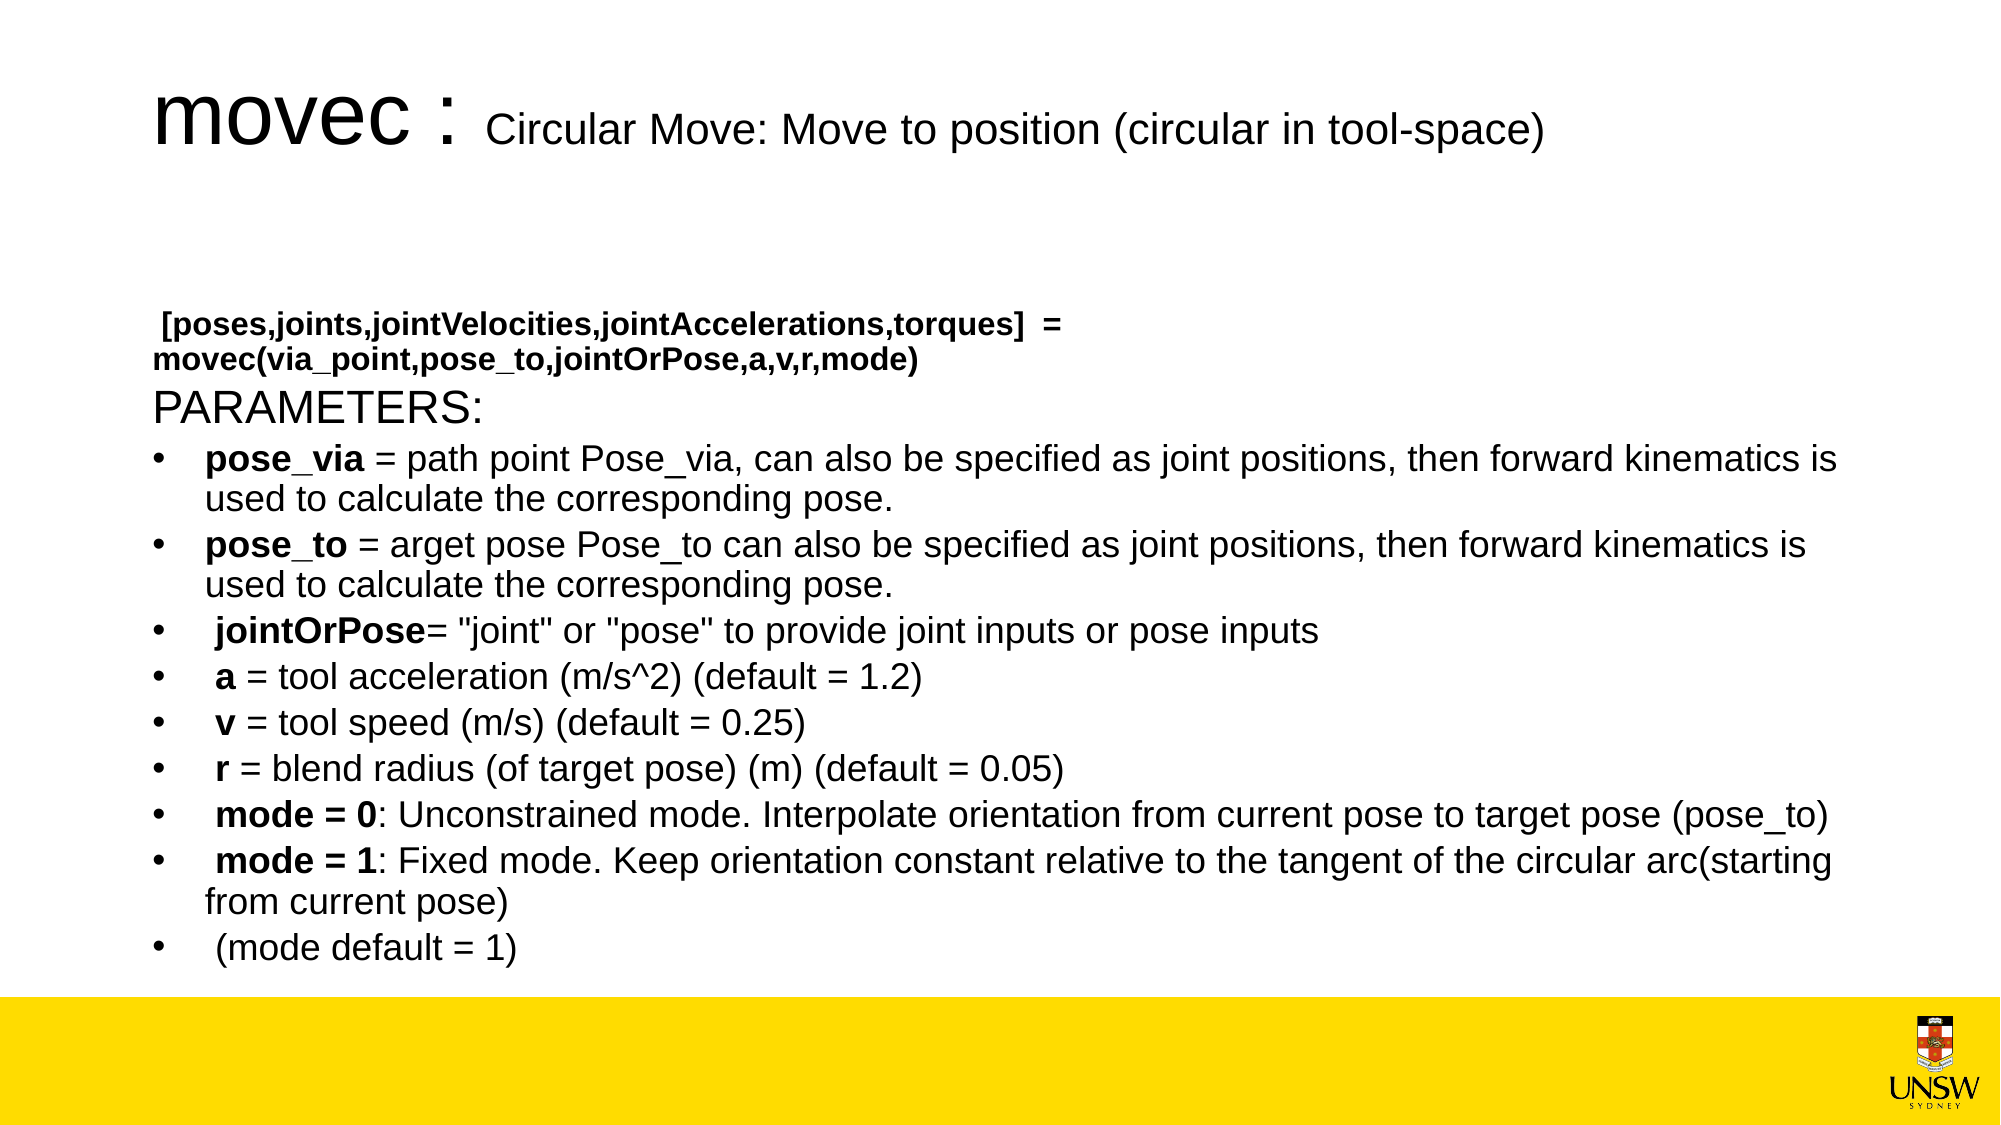

# movec : Circular Move: Move to position (circular in tool-space)
 [poses,joints,jointVelocities,jointAccelerations,torques]  =  movec(via_point,pose_to,jointOrPose,a,v,r,mode)
PARAMETERS:
pose_via = path point Pose_via, can also be specified as joint positions, then forward kinematics is used to calculate the corresponding pose.
pose_to = arget pose Pose_to can also be specified as joint positions, then forward kinematics is used to calculate the corresponding pose.
 jointOrPose= "joint" or "pose" to provide joint inputs or pose inputs
 a = tool acceleration (m/s^2) (default = 1.2)
 v = tool speed (m/s) (default = 0.25)
 r = blend radius (of target pose) (m) (default = 0.05)
 mode = 0: Unconstrained mode. Interpolate orientation from current pose to target pose (pose_to)
 mode = 1: Fixed mode. Keep orientation constant relative to the tangent of the circular arc(starting from current pose)
 (mode default = 1)